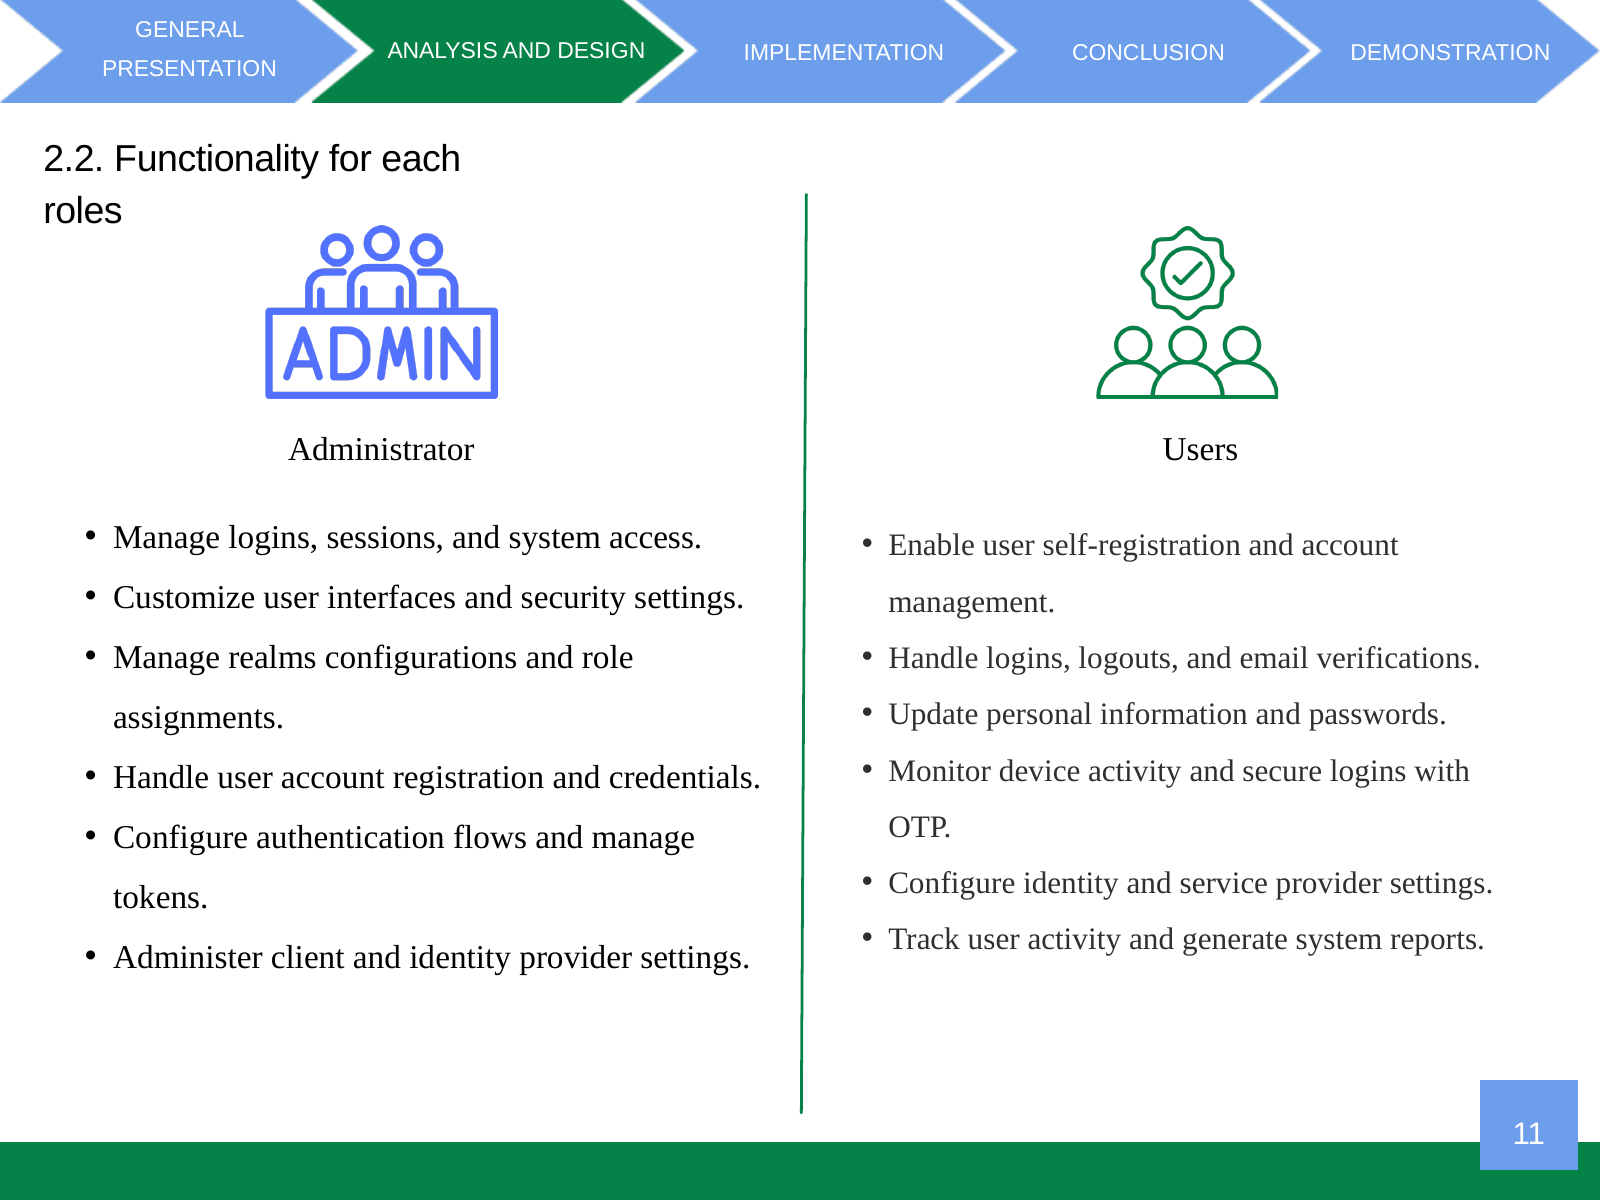

GENERAL PRESENTATION
 ANALYSIS AND DESIGN
IMPLEMENTATION
CONCLUSION
DEMONSTRATION
2.2. Functionality for each roles

Administrator
Users

Manage logins, sessions, and system access.
Customize user interfaces and security settings.
Manage realms configurations and role assignments.
Handle user account registration and credentials.
Configure authentication flows and manage tokens.
Administer client and identity provider settings.

Enable user self-registration and account management.
Handle logins, logouts, and email verifications.
Update personal information and passwords.
Monitor device activity and secure logins with OTP.
Configure identity and service provider settings.
Track user activity and generate system reports.

11
6